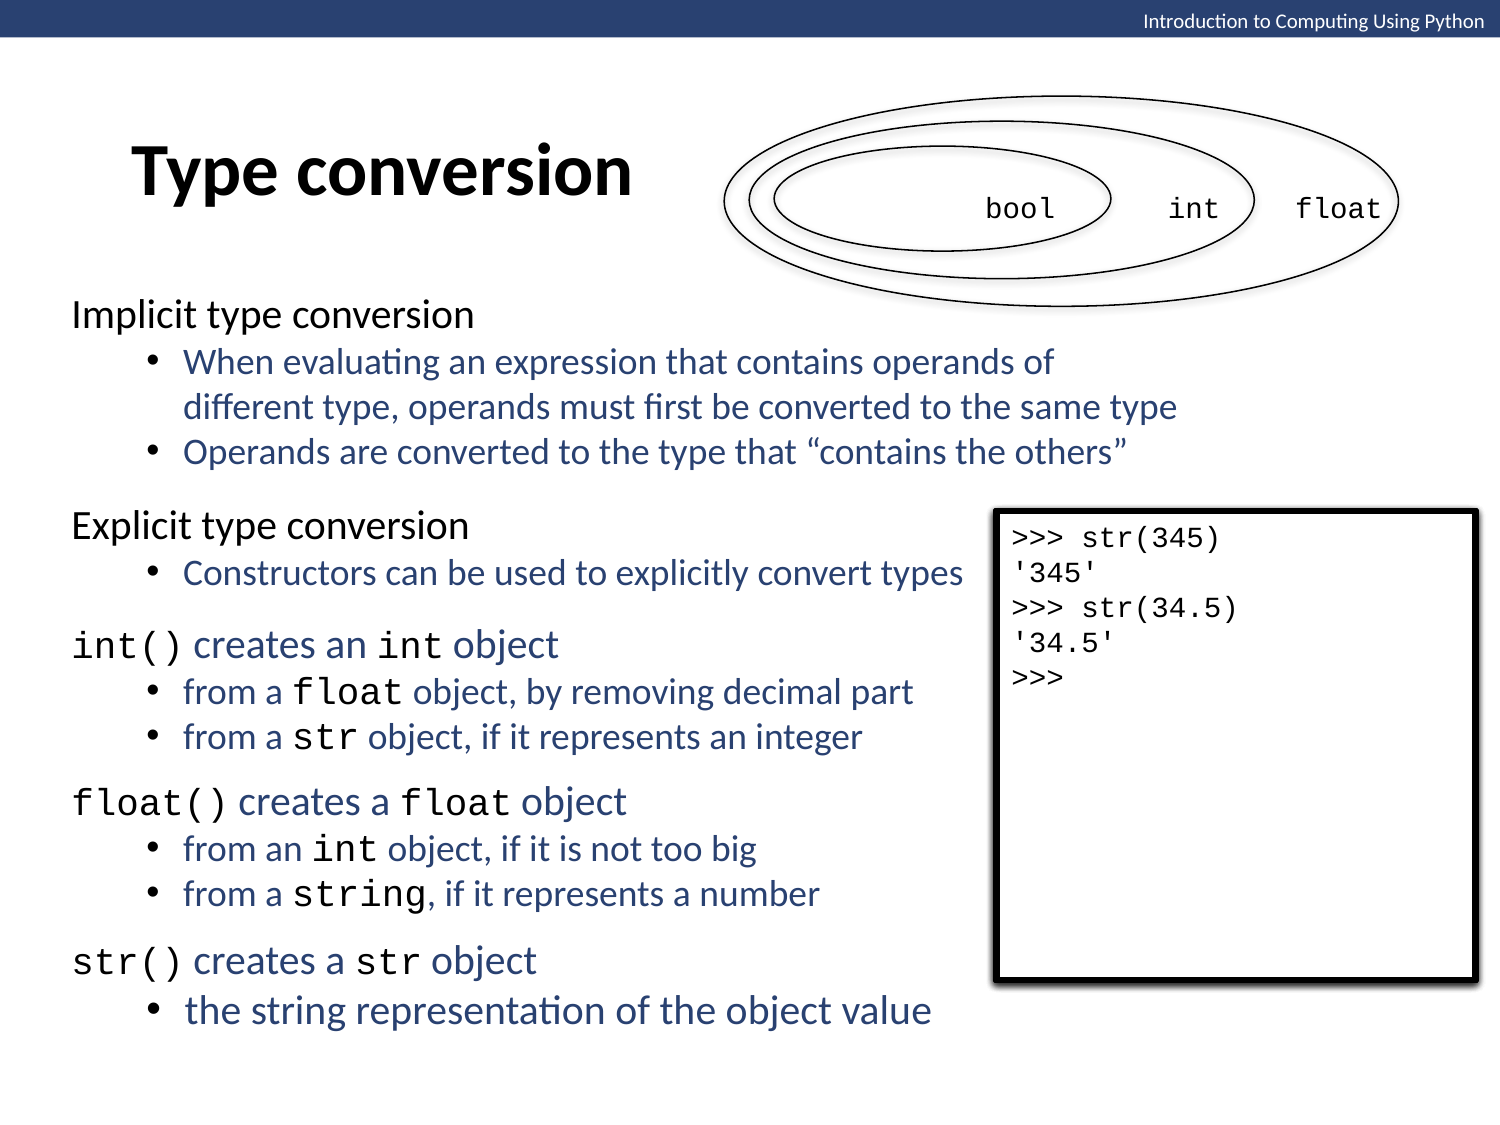

Type conversion
Introduction to Computing Using Python

bool
int
float
Implicit type conversion
When evaluating an expression that contains operands of different type, operands must first be converted to the same type
Operands are converted to the type that “contains the others”
Explicit type conversion
Constructors can be used to explicitly convert types
>>> 2 + 3.0
5.0
>>> True + 0
1

>>> int(2.1)
2
>>> int('456')
456
>>> int('45.6')
Traceback (most recent call last):
  File "<pyshell#59>", line 1, in <module>
    int('45.6')
ValueError: invalid literal for int() with base 10: '45.6’
>>> float('45.6')
45.6
>>> float(2**24)
16777216.0
>>> float(2**1024)
Traceback (most recent call last):
  File "<pyshell#57>", line 1, in <module>
    float(2**1024)
OverflowError: long int too large to convert to float
>>> str(345)
'345'
>>> str(34.5)
'34.5'
>>>

int() creates an int object
from a float object, by removing decimal part
from a str object, if it represents an integer
float() creates a float object
from an int object, if it is not too big
from a string, if it represents a number
str() creates a str object
the string representation of the object value